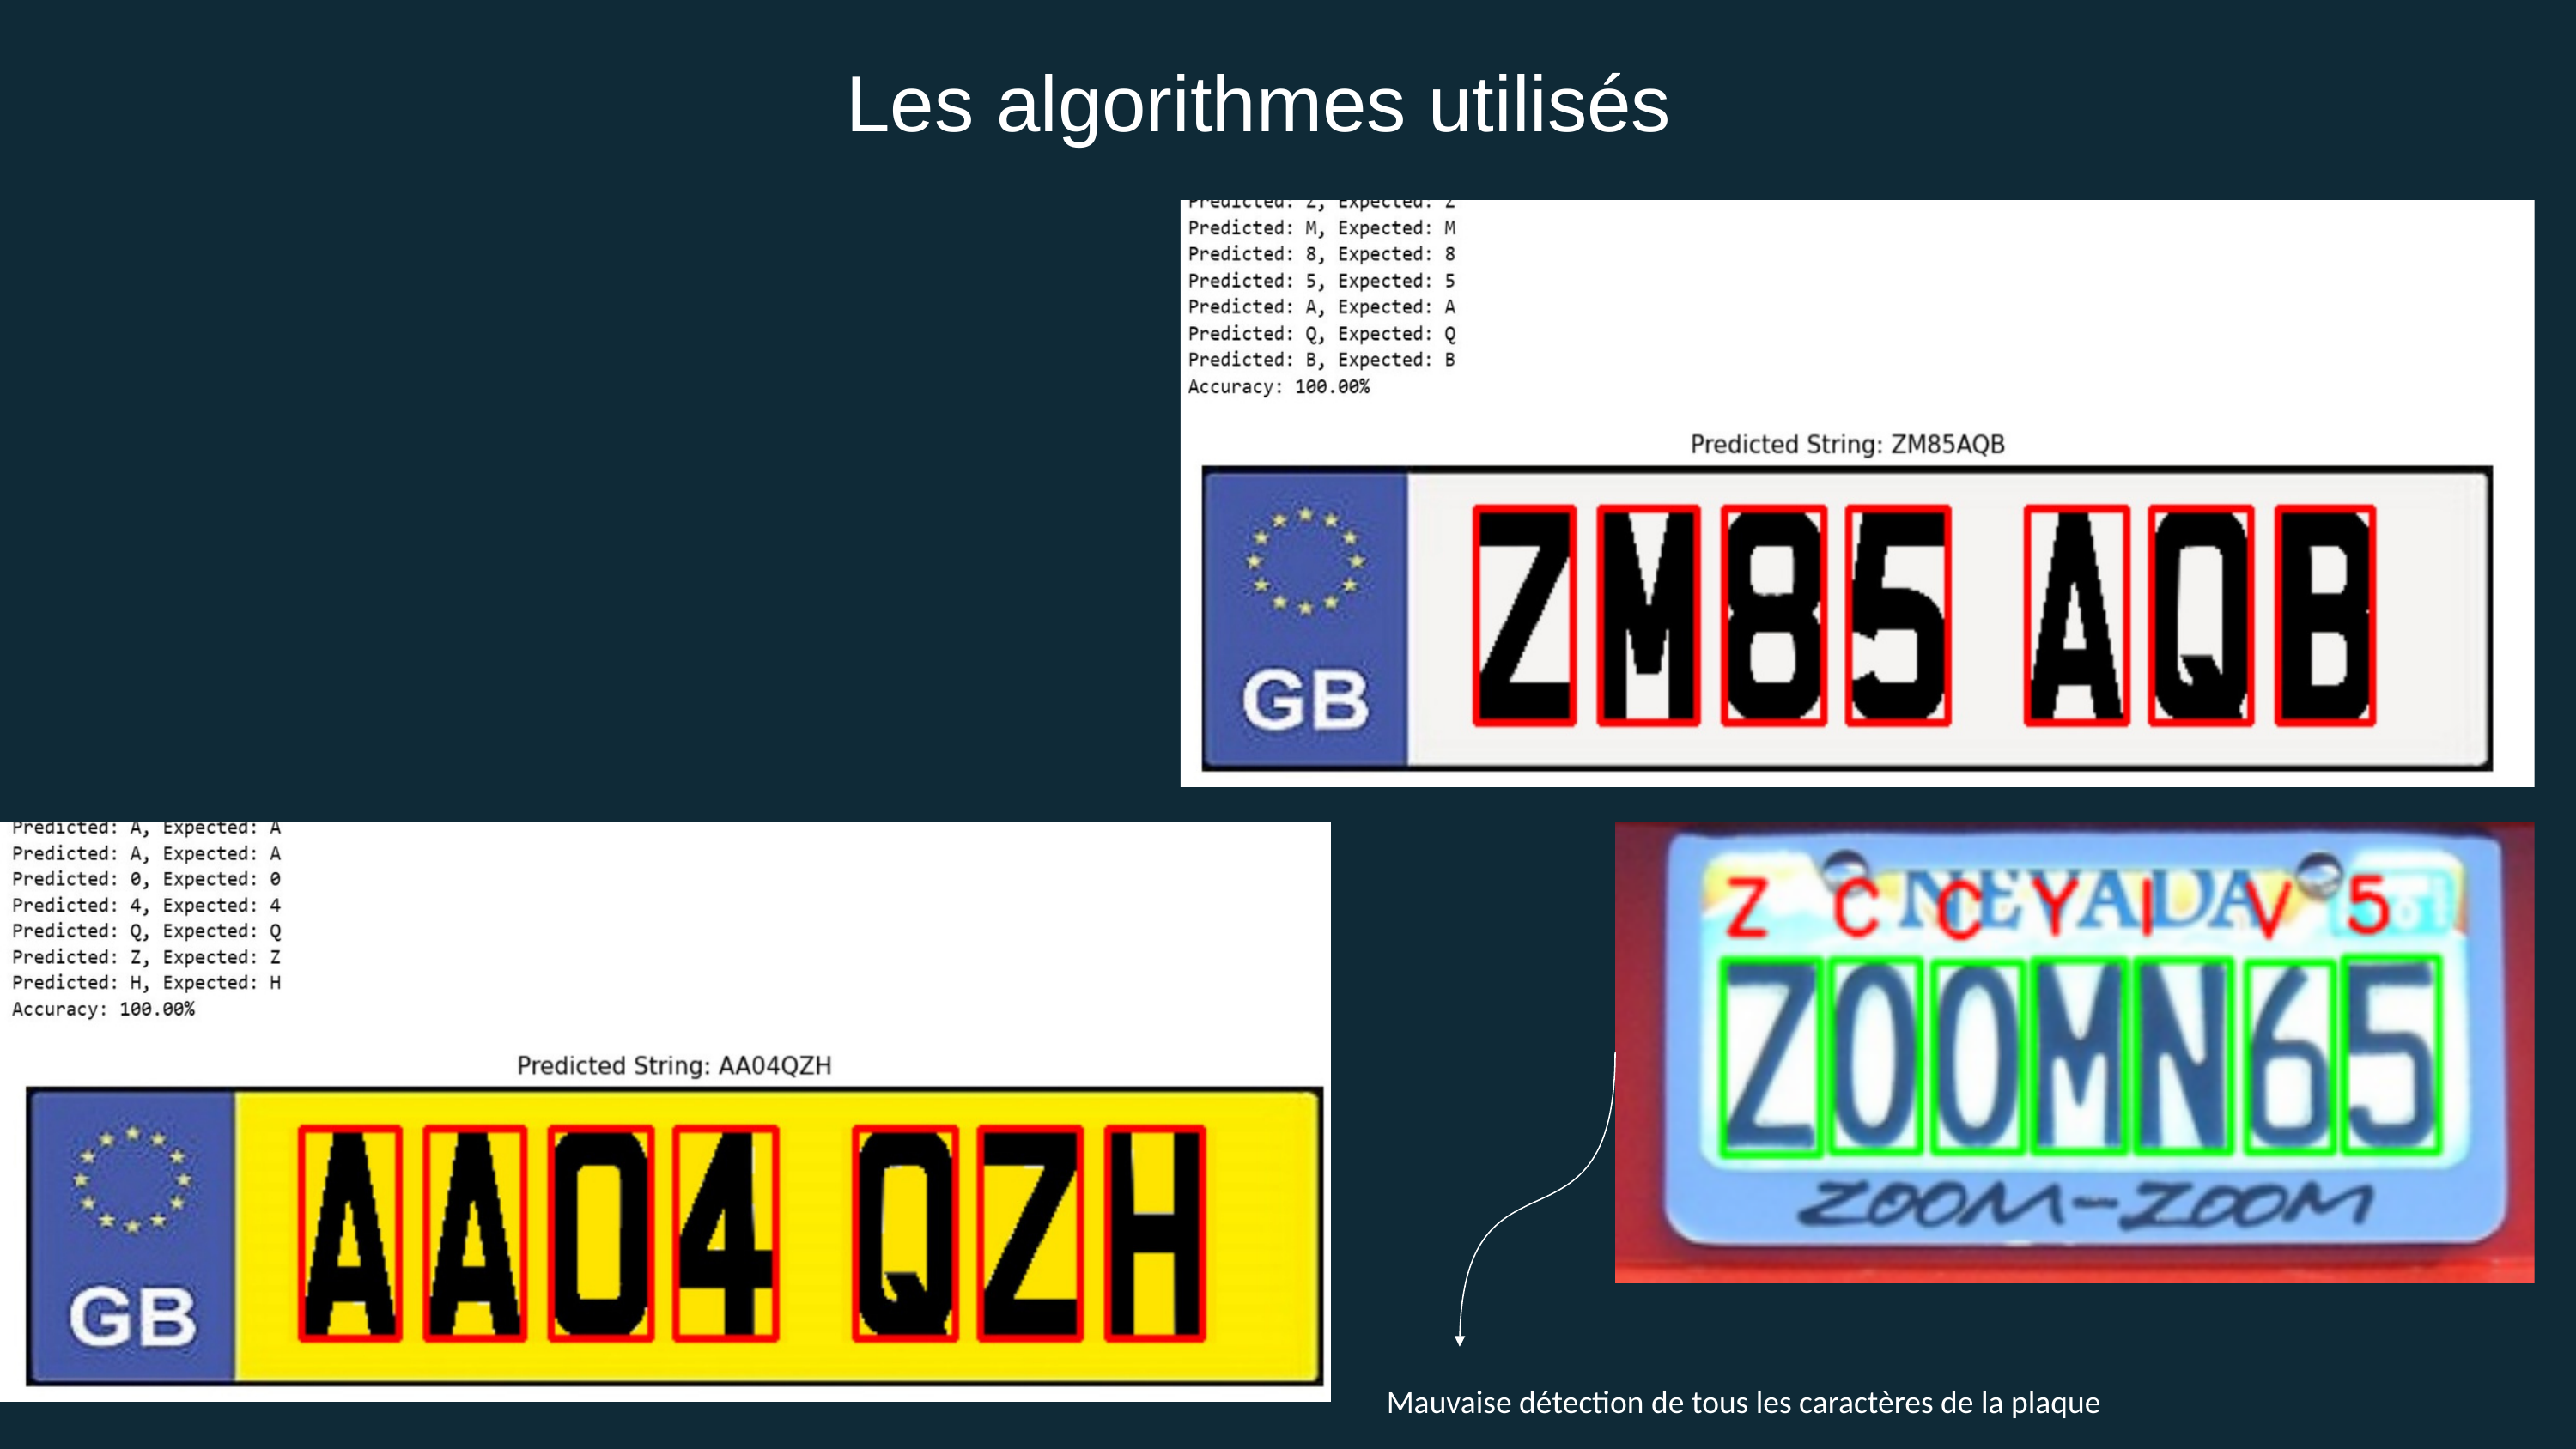

Les algorithmes utilisés

Mauvaise détection de tous les caractères de la plaque